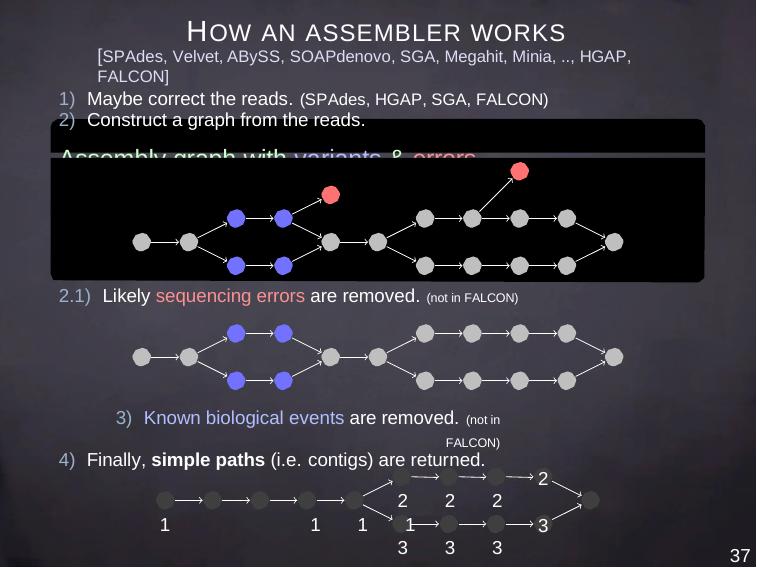

# HOW AN ASSEMBLER WORKS
[SPAdes, Velvet, ABySS, SOAPdenovo, SGA, Megahit, Minia, .., HGAP, FALCON]
Maybe correct the reads. (SPAdes, HGAP, SGA, FALCON)
Construct a graph from the reads.
Assembly graph with variants & errors

2.1)  Likely sequencing errors are removed. (not in FALCON)

Known biological events are removed. (not in FALCON)
Finally, simple paths (i.e. contigs) are returned.

2	2	2
1	1	1	1
3	3	3
2

3

37